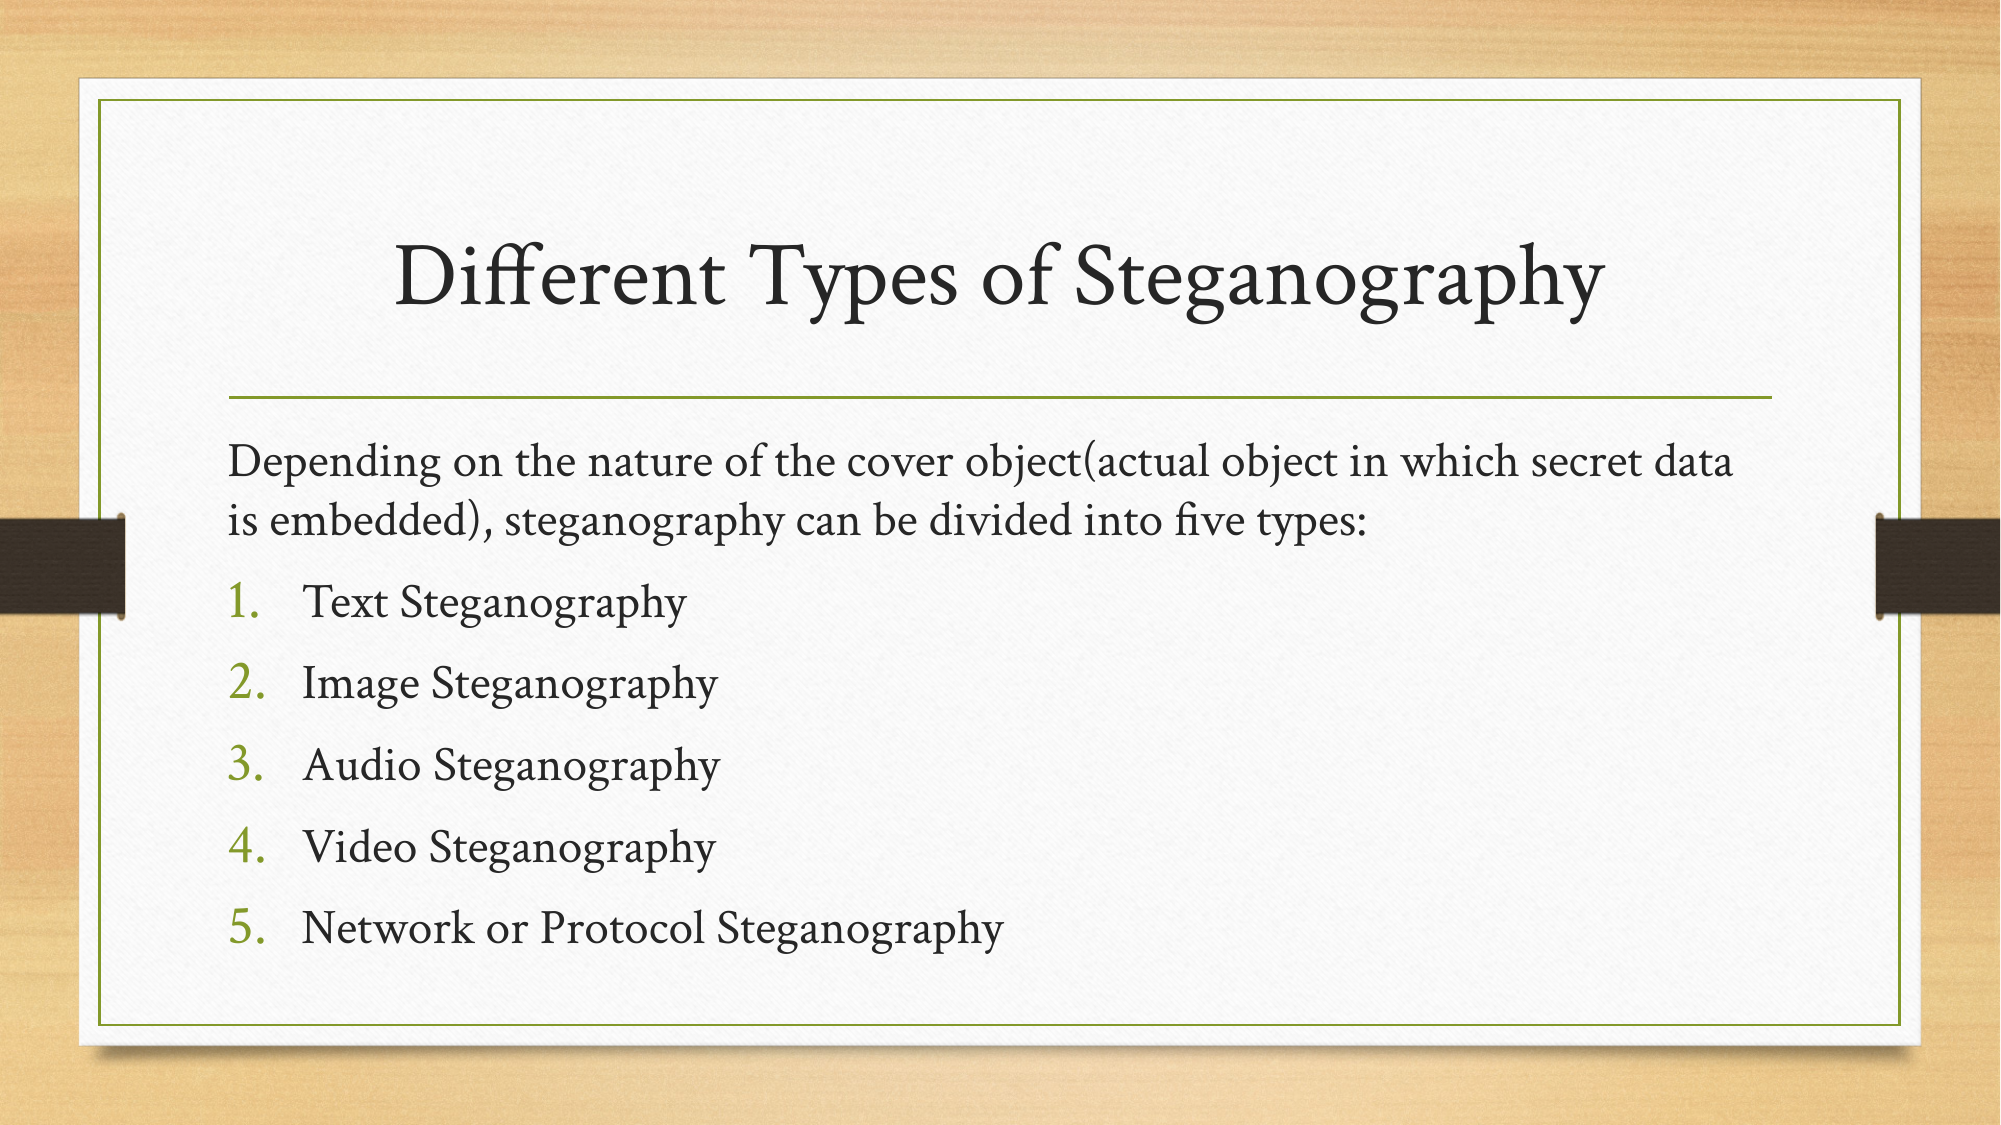

# Different Types of Steganography
Depending on the nature of the cover object(actual object in which secret data is embedded), steganography can be divided into five types:
Text Steganography
Image Steganography
Audio Steganography
Video Steganography
Network or Protocol Steganography